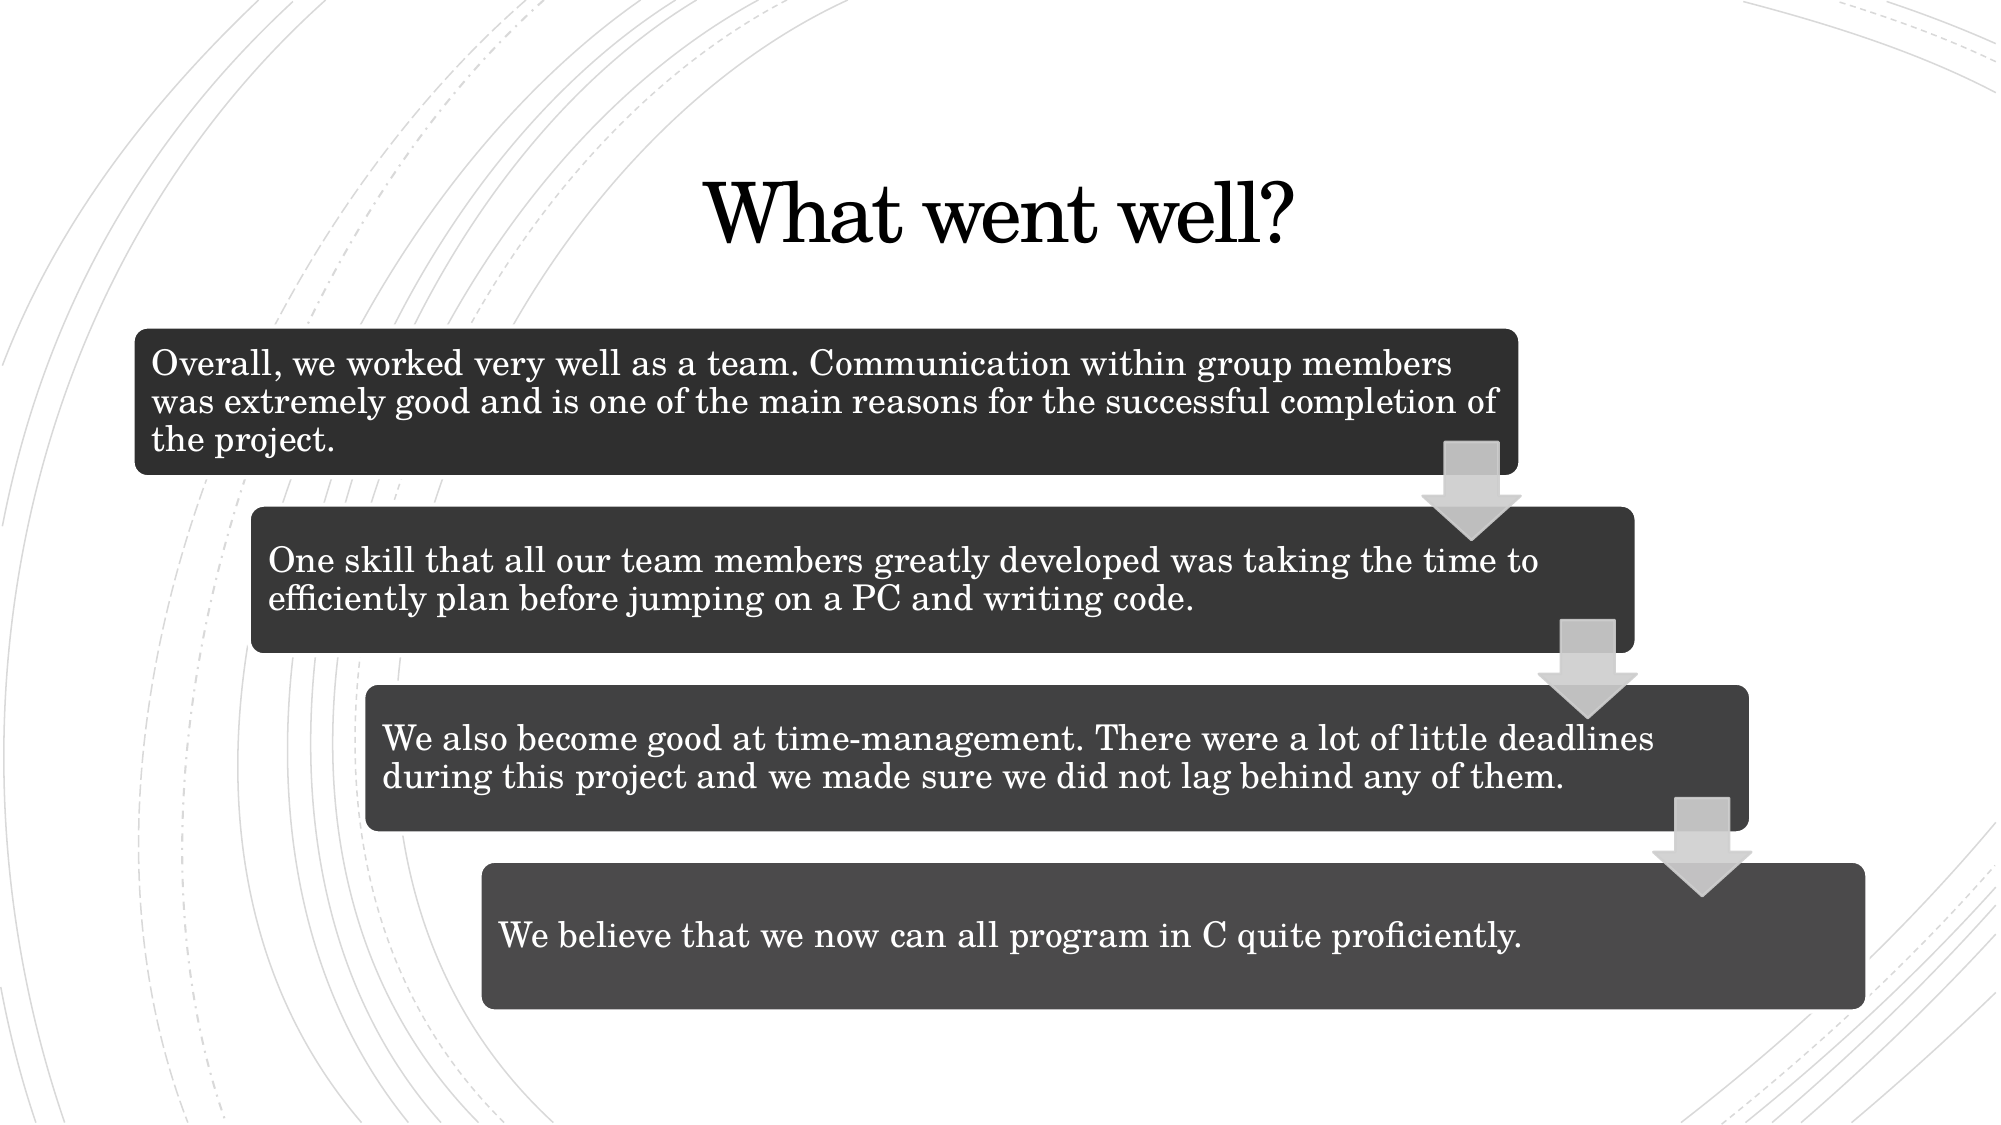

# What went well?
Overall, we worked very well as a team. Communication within group members was extremely good and is one of the main reasons for the successful completion of the project.
One skill that all our team members greatly developed was taking the time to efficiently plan before jumping on a PC and writing code.
We also become good at time-management. There were a lot of little deadlines during this project and we made sure we did not lag behind any of them.
We believe that we now can all program in C quite proficiently.